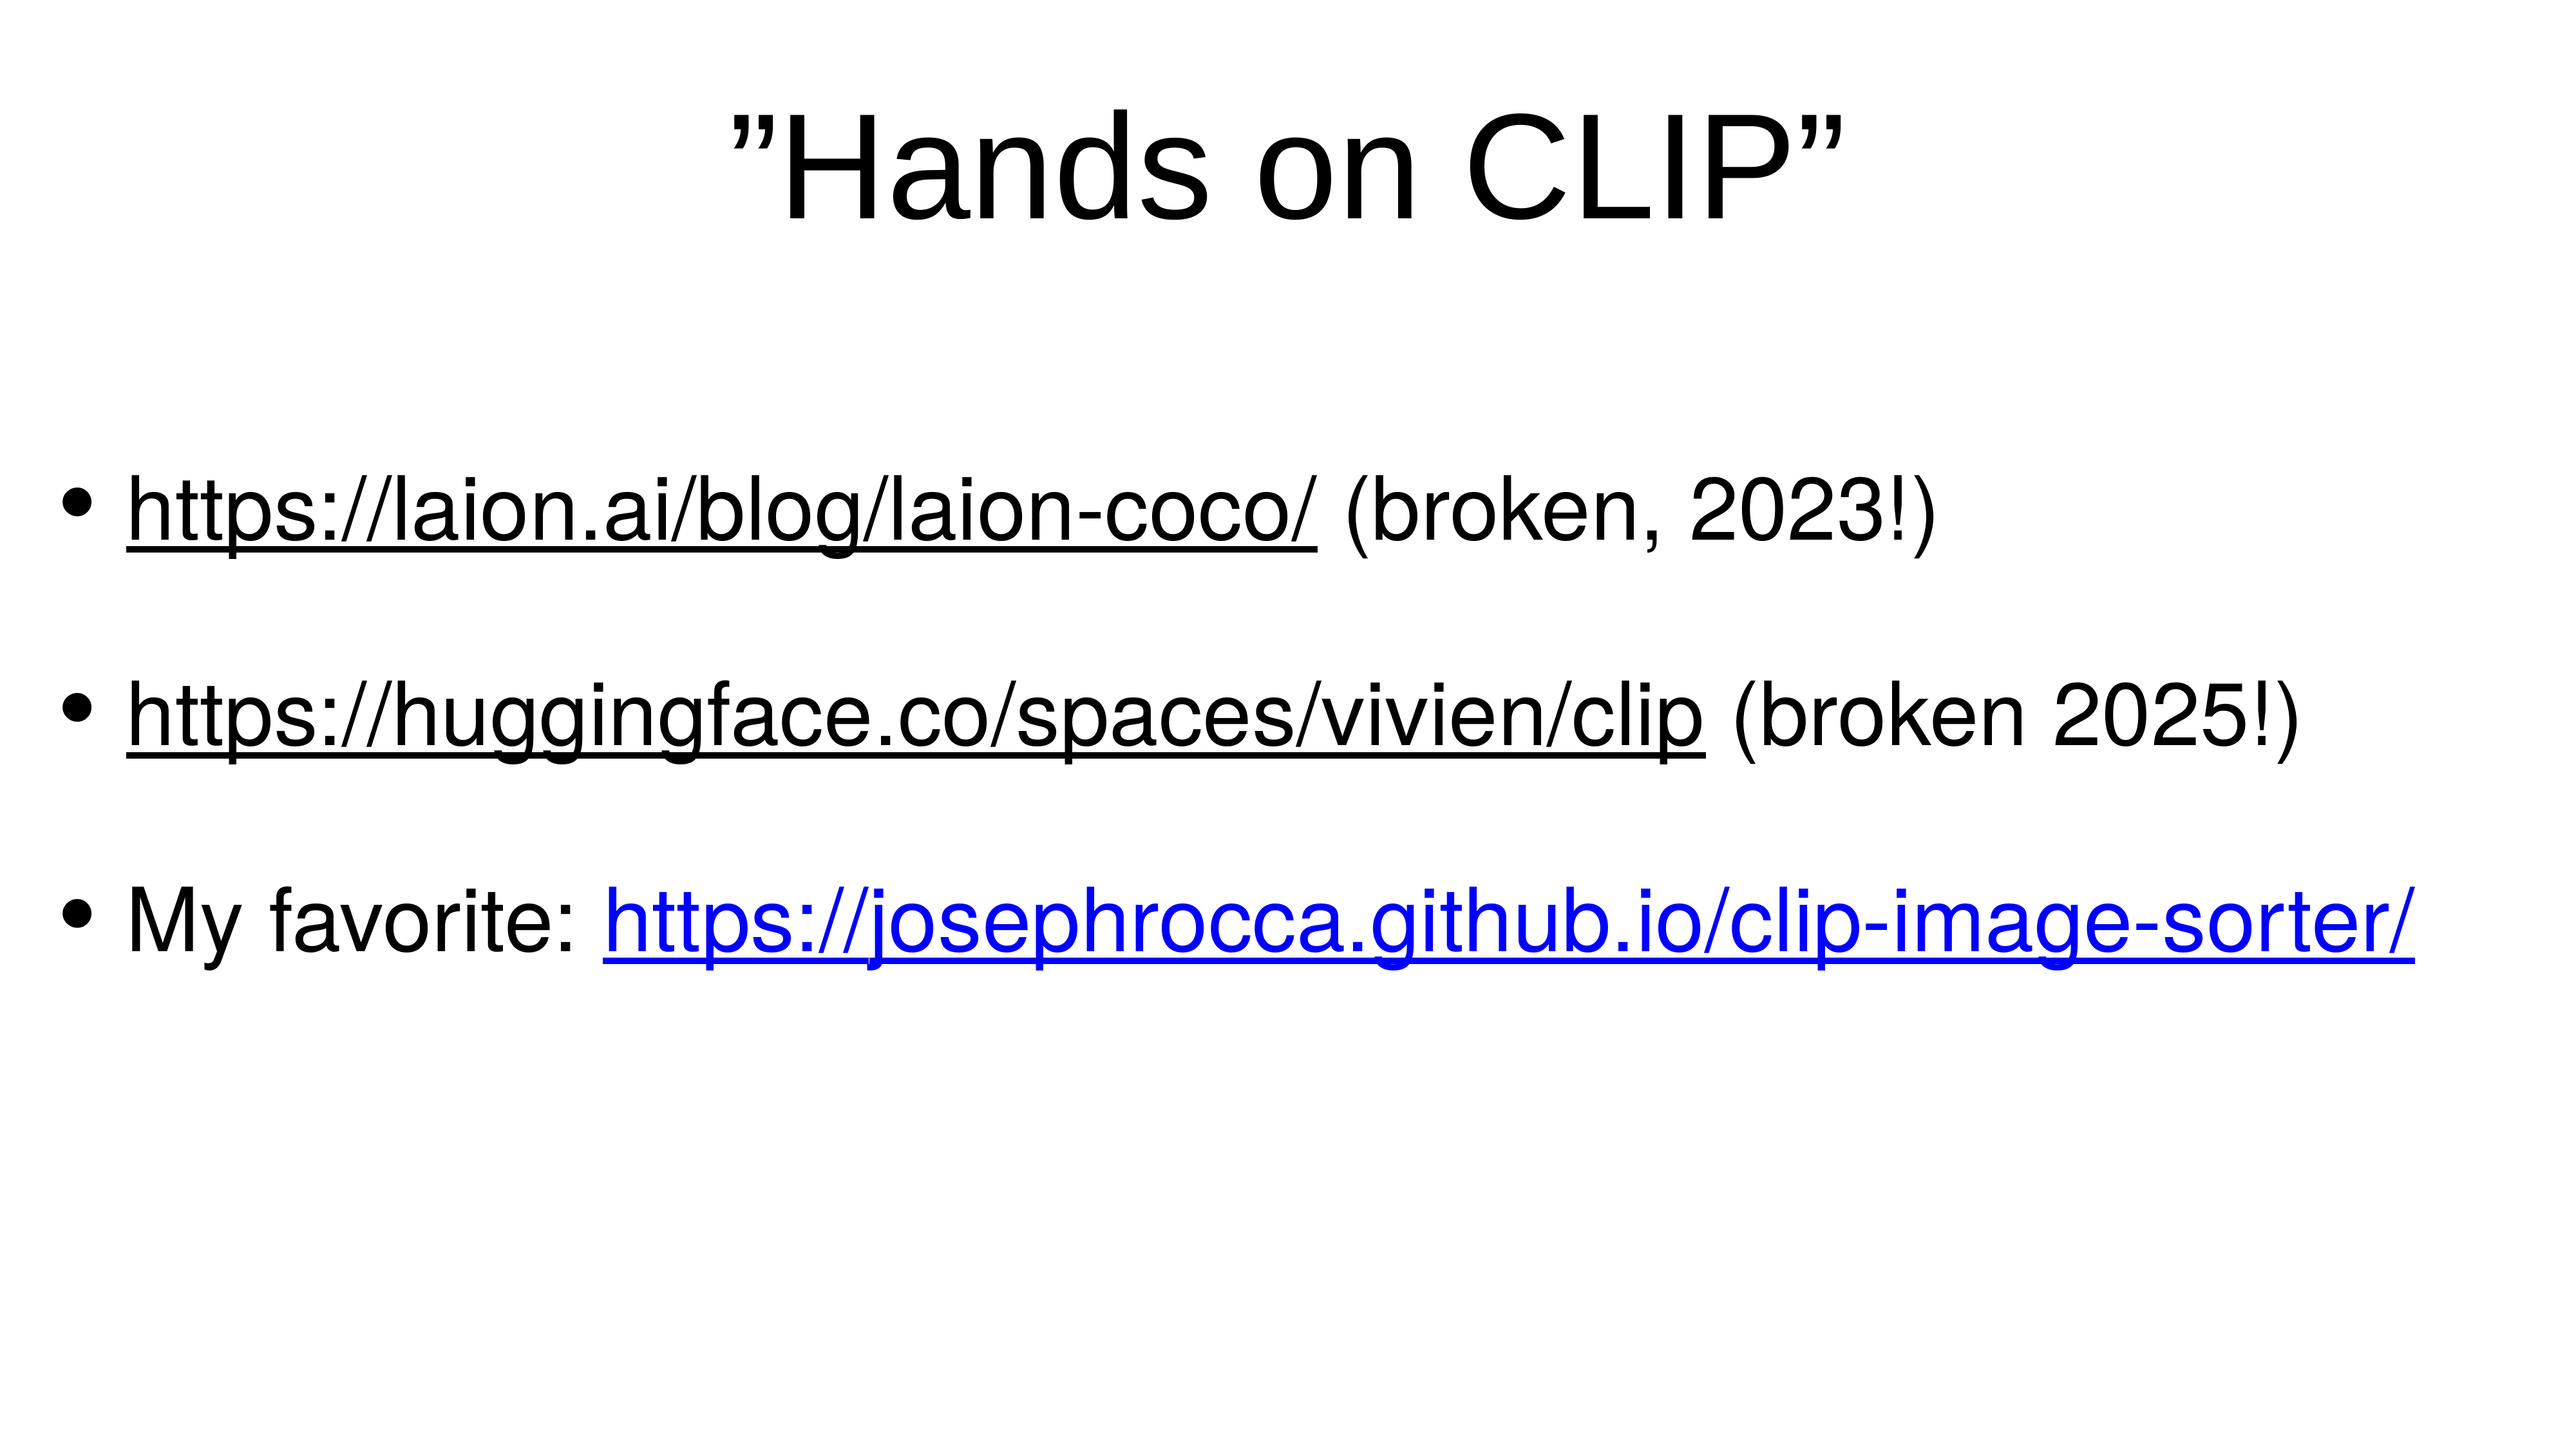

# ”Hands on CLIP”
https://laion.ai/blog/laion-coco/ (broken, 2023!)
https://huggingface.co/spaces/vivien/clip (broken 2025!)
My favorite: https://josephrocca.github.io/clip-image-sorter/